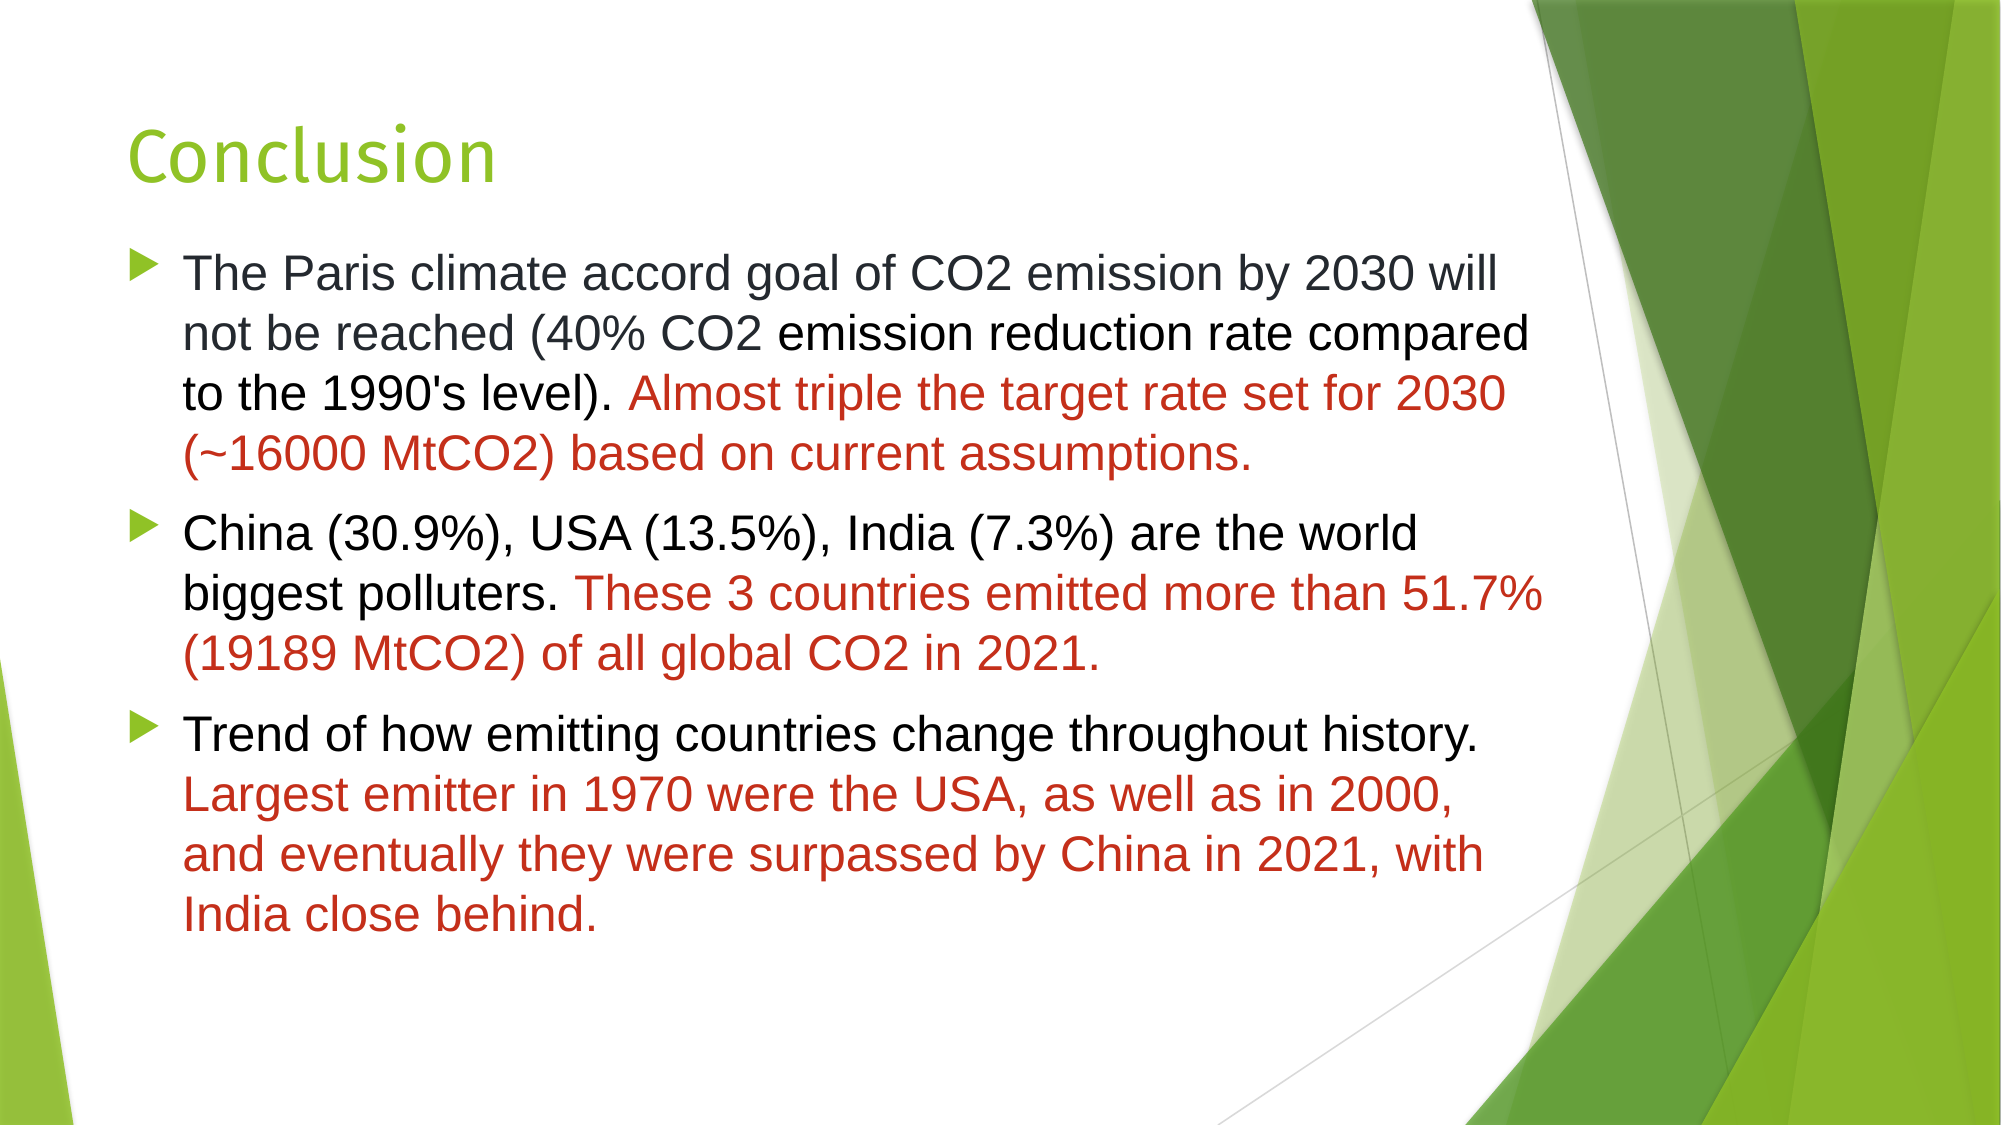

# Conclusion
The Paris climate accord goal of CO2 emission by 2030 will not be reached (40% CO2 emission reduction rate compared to the 1990's level). Almost triple the target rate set for 2030 (~16000 MtCO2) based on current assumptions.
China (30.9%), USA (13.5%), India (7.3%) are the world biggest polluters. These 3 countries emitted more than 51.7% (19189 MtCO2) of all global CO2 in 2021.
Trend of how emitting countries change throughout history. Largest emitter in 1970 were the USA, as well as in 2000, and eventually they were surpassed by China in 2021, with India close behind.